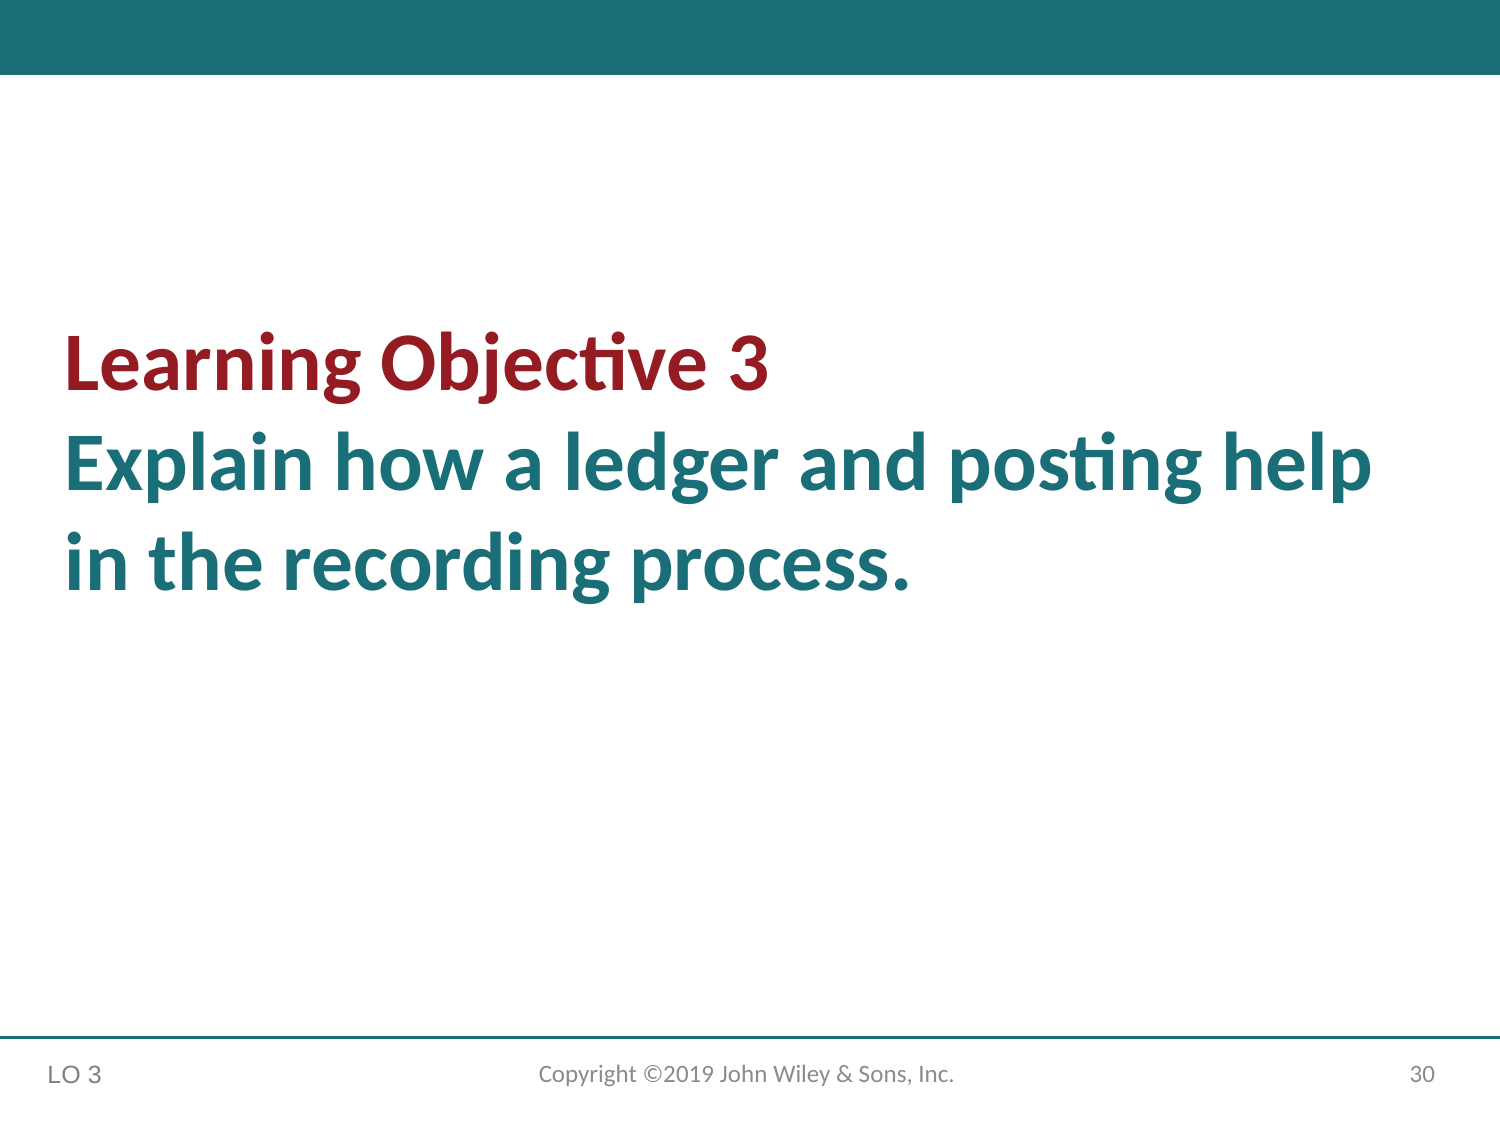

# Learning Objective 3 Explain how a ledger and posting help in the recording process.
Copyright ©2019 John Wiley & Sons, Inc.
30
LO 3